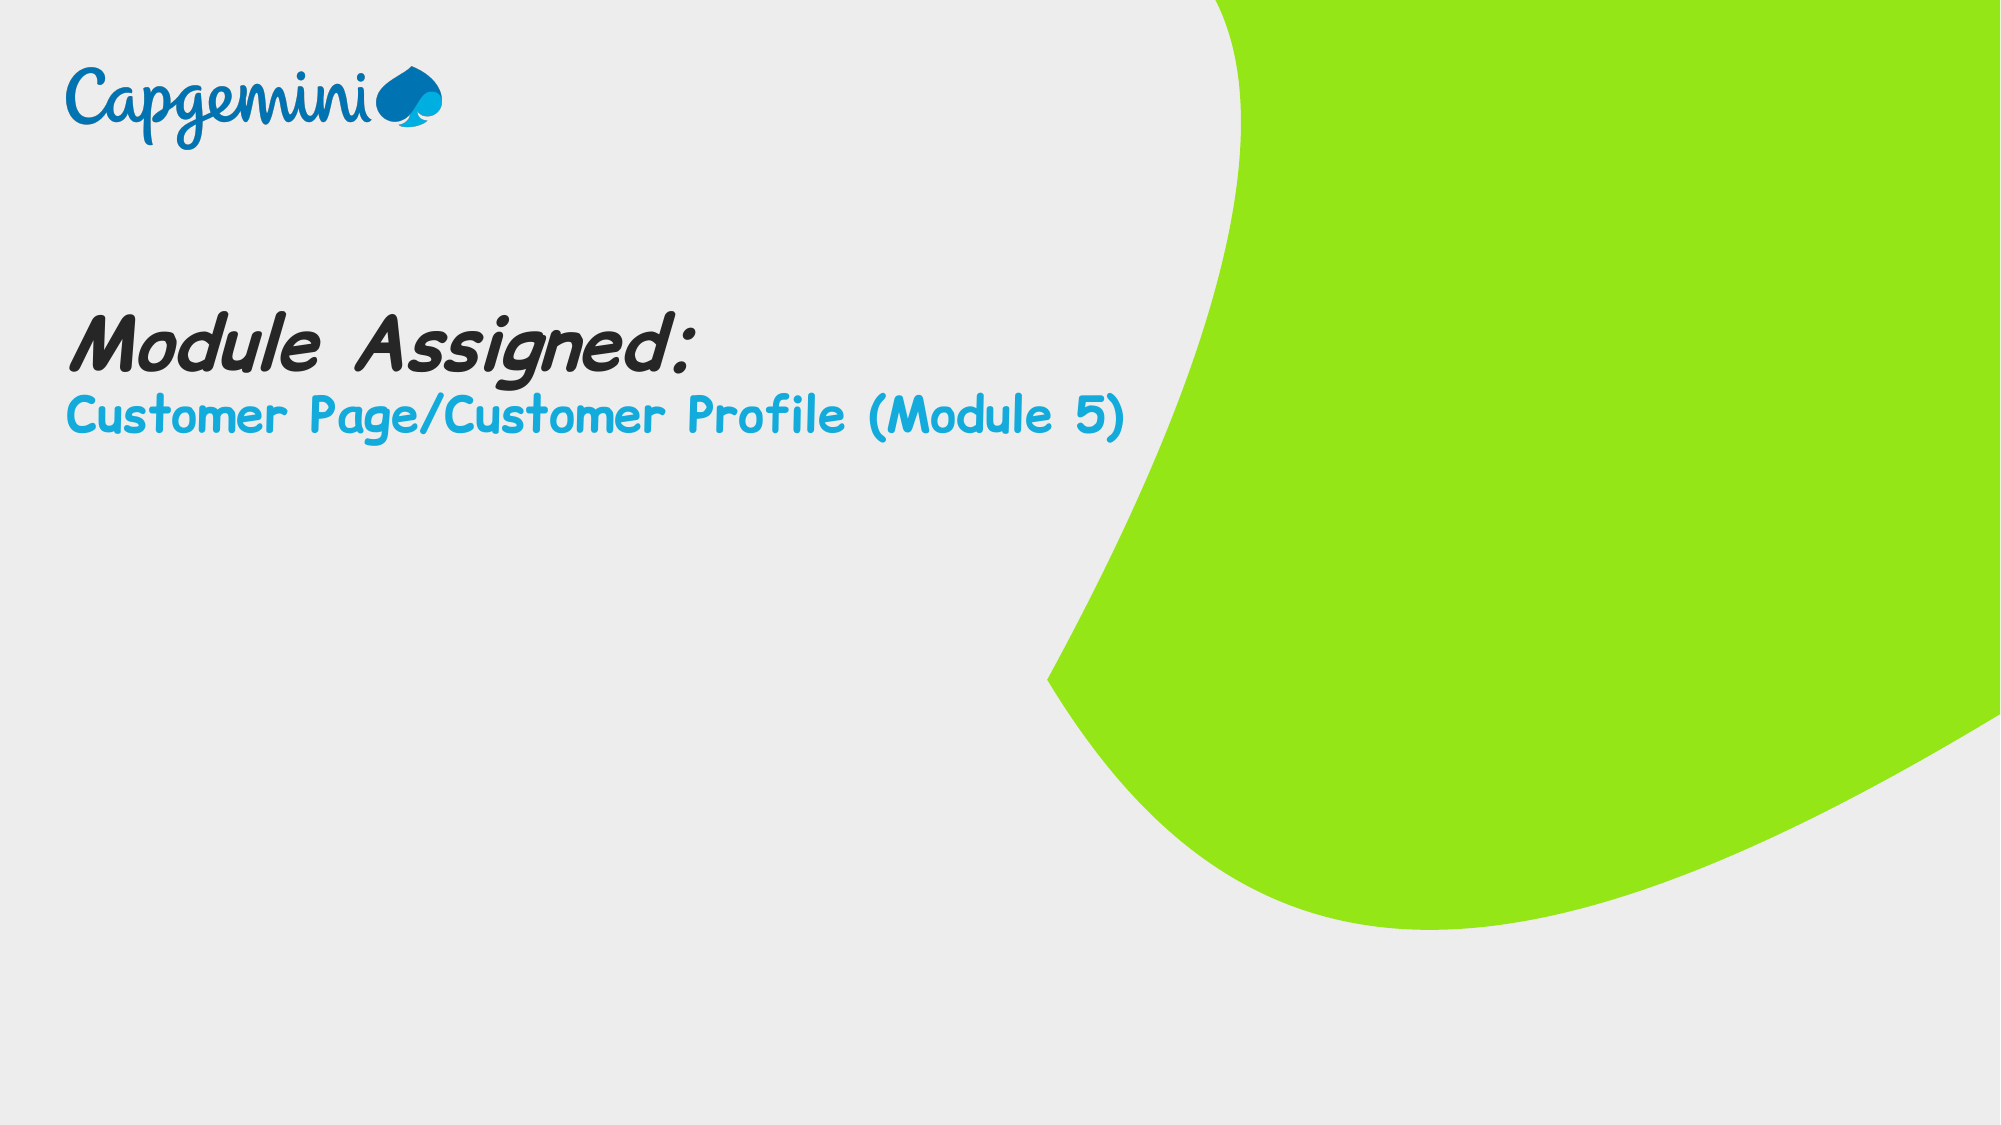

Module Assigned:
Customer Page/Customer Profile (Module 5)